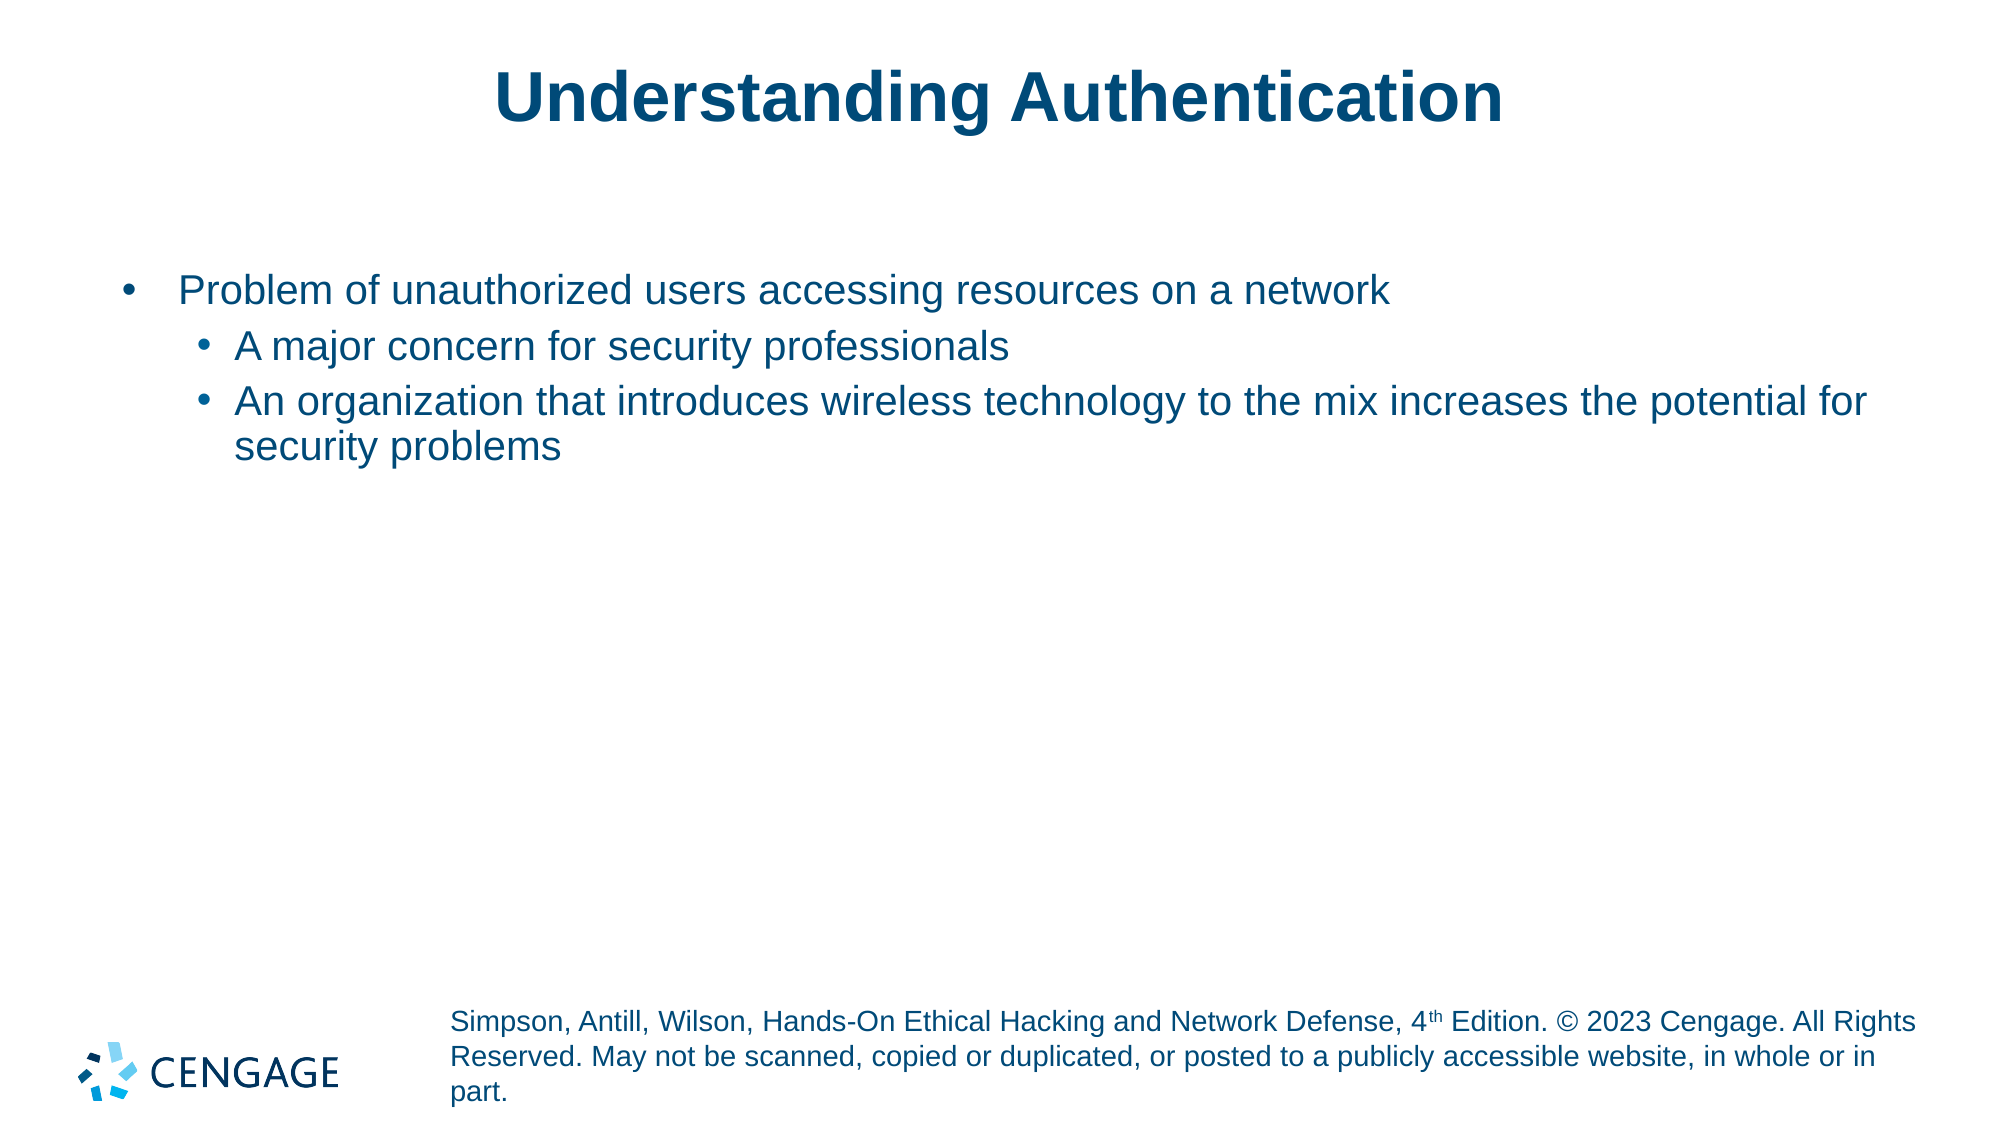

# Understanding Authentication
Problem of unauthorized users accessing resources on a network
A major concern for security professionals
An organization that introduces wireless technology to the mix increases the potential for security problems